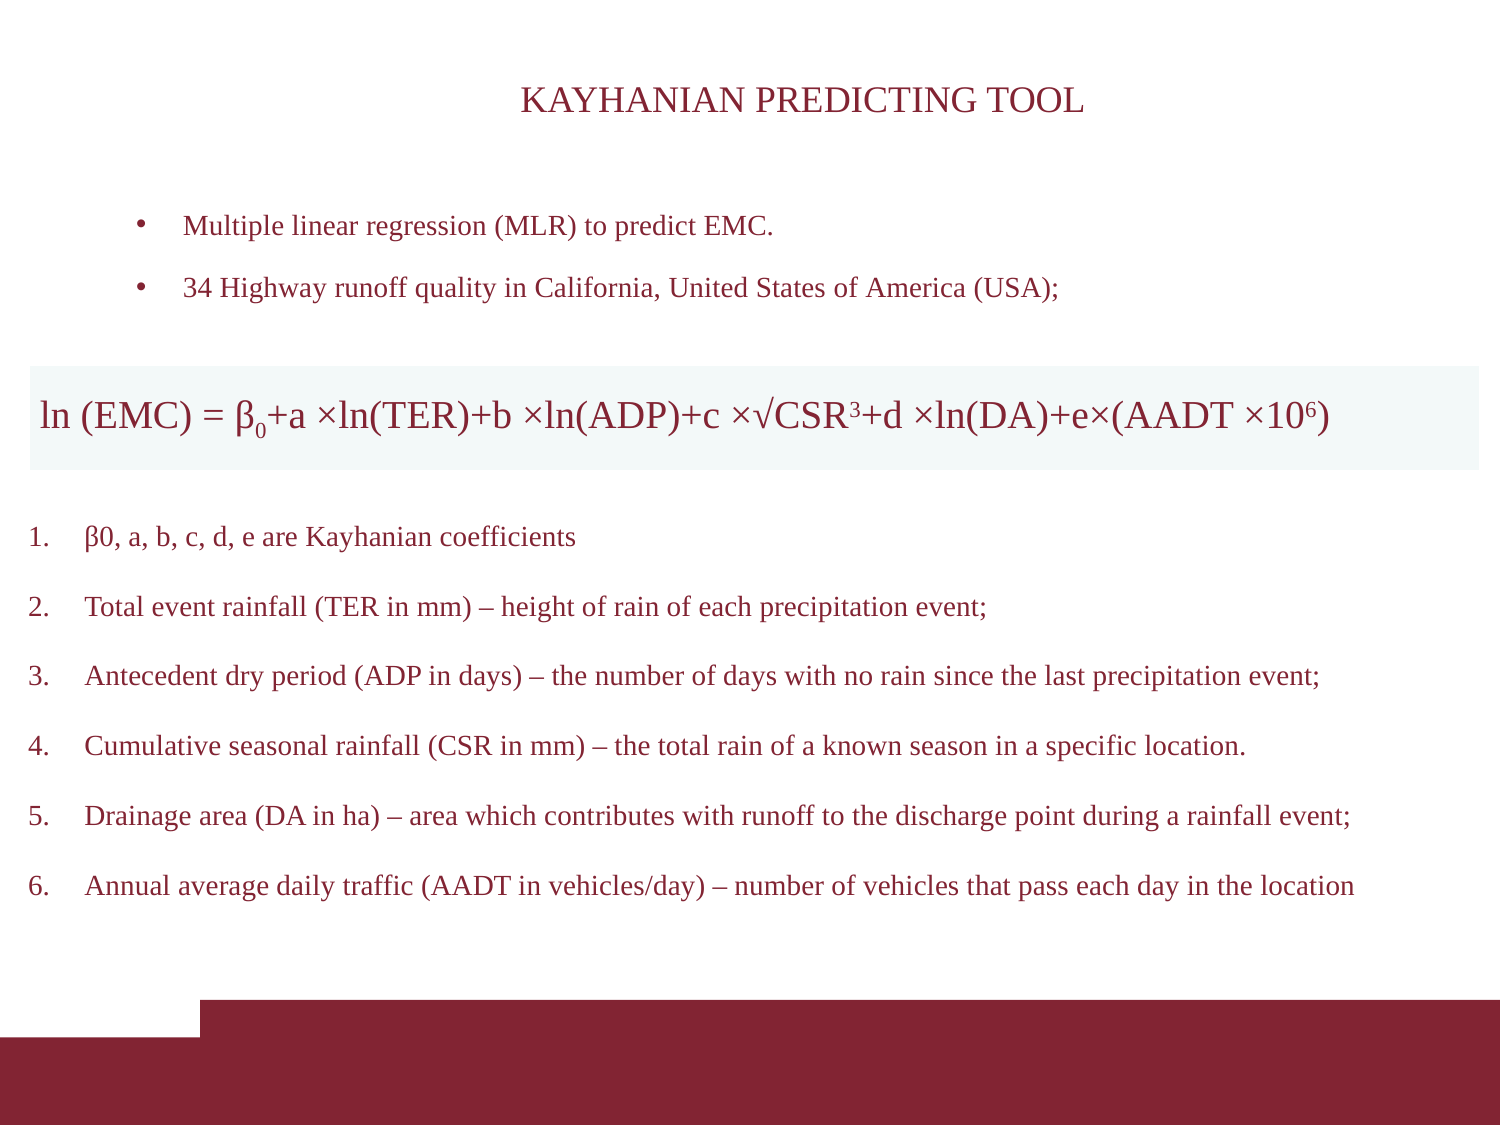

# KAYHANIAN PREDICTING TOOL
Multiple linear regression (MLR) to predict EMC.
34 Highway runoff quality in California, United States of America (USA);
| ln (EMC) = β0+a ×ln(TER)+b ×ln(ADP)+c ×√CSR3+d ×ln(DA)+e×(AADT ×106) |
| --- |
β0, a, b, c, d, e are Kayhanian coefficients

Total event rainfall (TER in mm) – height of rain of each precipitation event;

Antecedent dry period (ADP in days) – the number of days with no rain since the last precipitation event;

Cumulative seasonal rainfall (CSR in mm) – the total rain of a known season in a specific location.

Drainage area (DA in ha) – area which contributes with runoff to the discharge point during a rainfall event;

Annual average daily traffic (AADT in vehicles/day) – number of vehicles that pass each day in the location